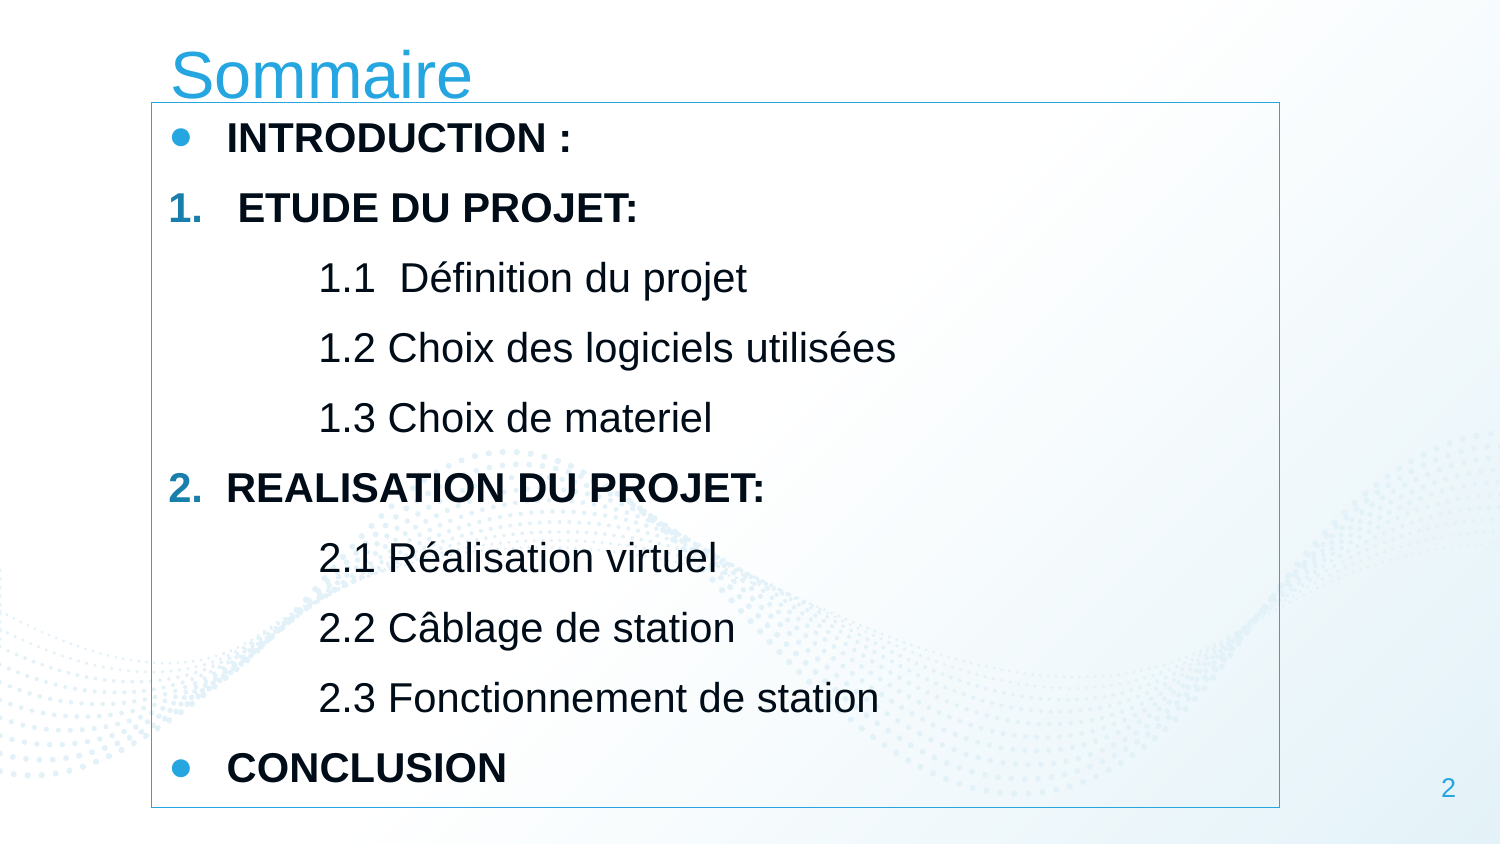

# Sommaire
INTRODUCTION :
1.   ETUDE DU PROJET:
	1.1  Définition du projet
	1.2 Choix des logiciels utilisées
	1.3 Choix de materiel
2.  REALISATION DU PROJET:
	2.1 Réalisation virtuel
	2.2 Câblage de station
	2.3 Fonctionnement de station
CONCLUSION
2